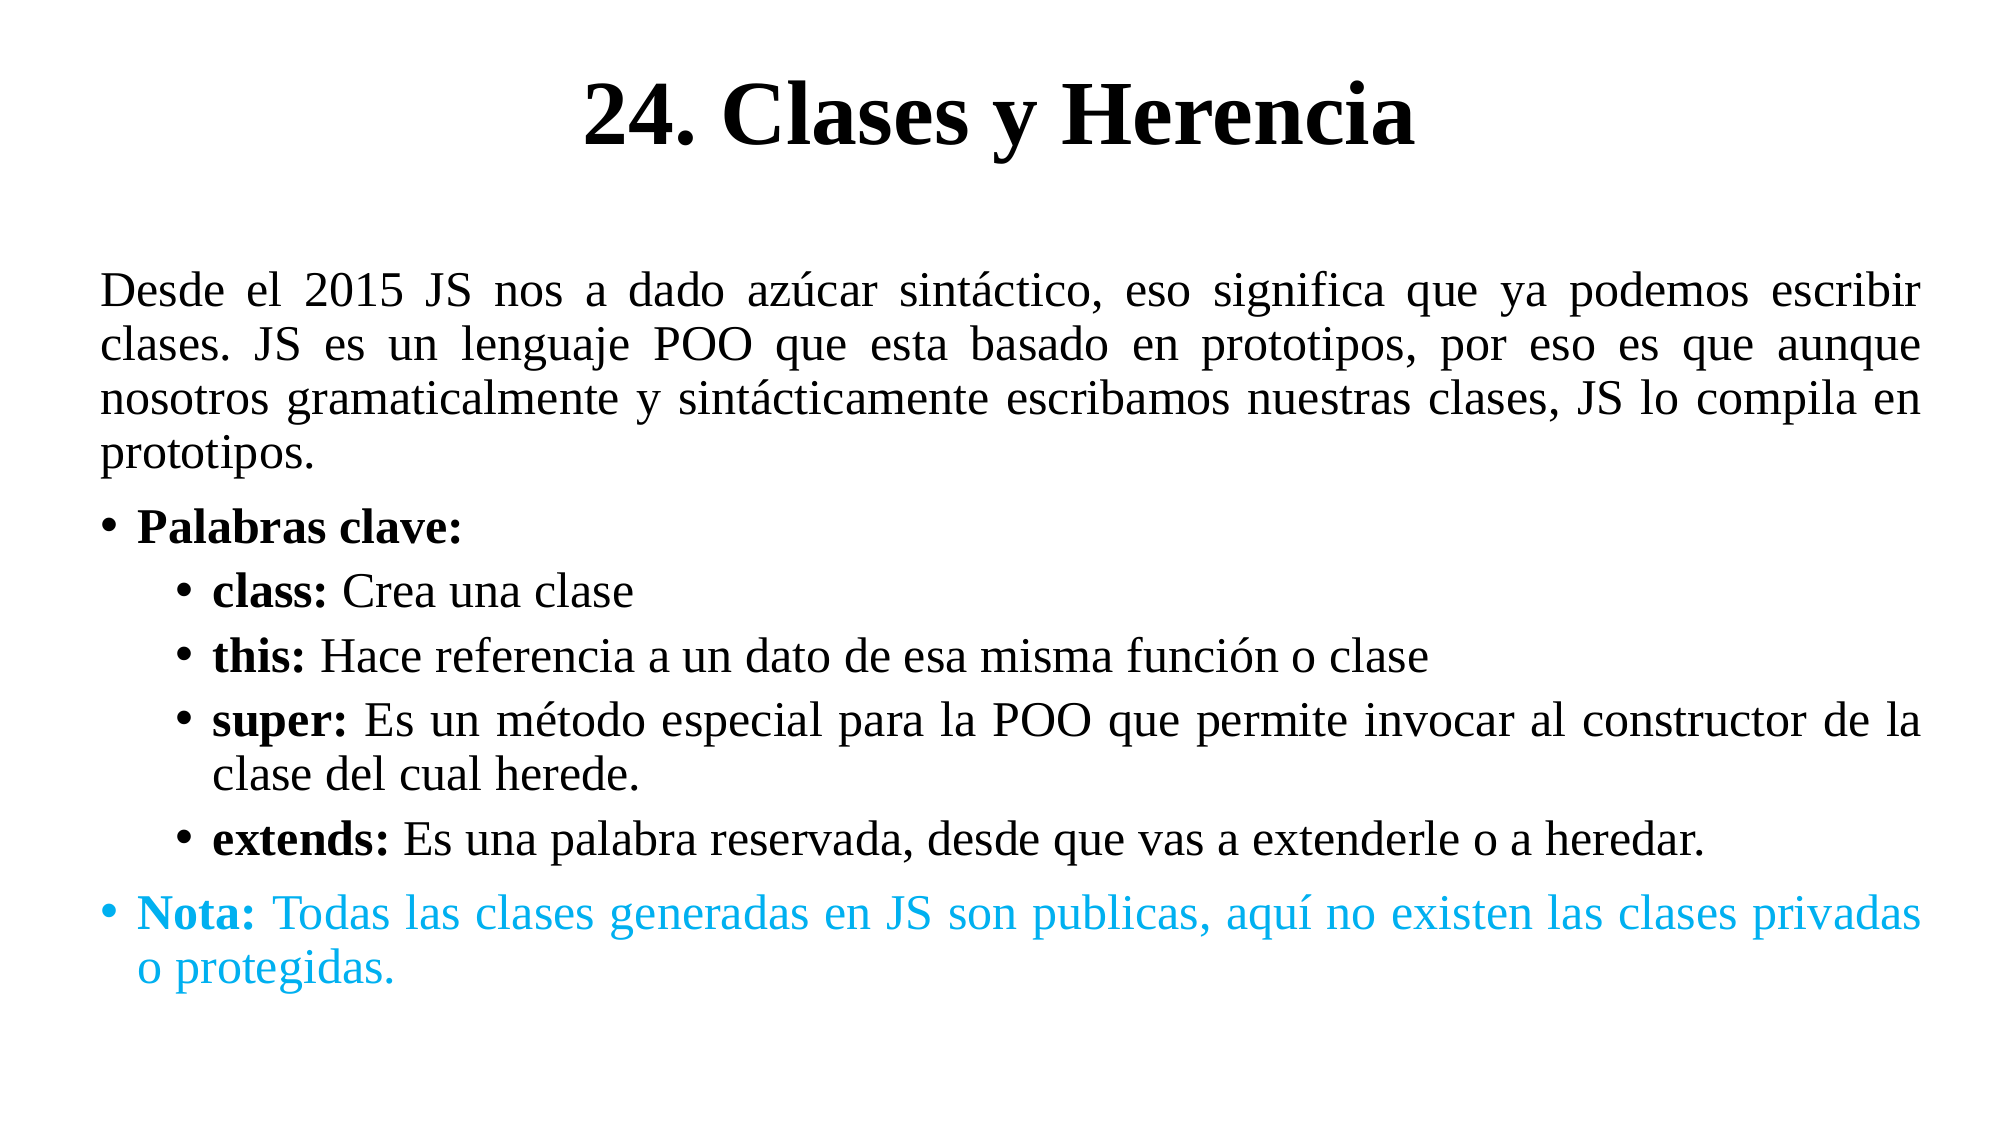

# 24. Clases y Herencia
Desde el 2015 JS nos a dado azúcar sintáctico, eso significa que ya podemos escribir clases. JS es un lenguaje POO que esta basado en prototipos, por eso es que aunque nosotros gramaticalmente y sintácticamente escribamos nuestras clases, JS lo compila en prototipos.
Palabras clave:
class: Crea una clase
this: Hace referencia a un dato de esa misma función o clase
super: Es un método especial para la POO que permite invocar al constructor de la clase del cual herede.
extends: Es una palabra reservada, desde que vas a extenderle o a heredar.
Nota: Todas las clases generadas en JS son publicas, aquí no existen las clases privadas o protegidas.